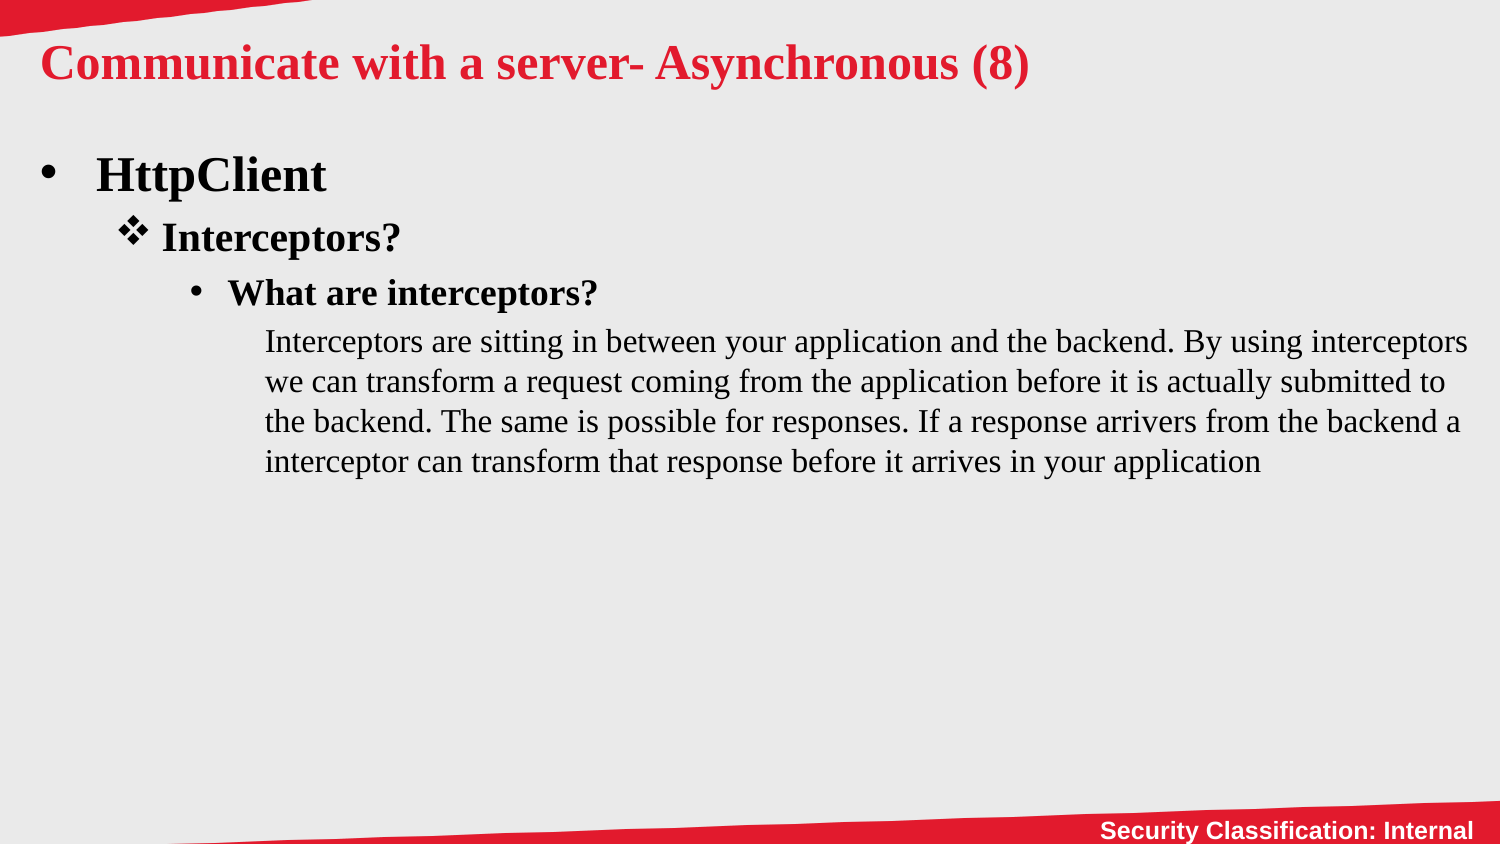

# Communicate with a server- Asynchronous (8)
HttpClient
Interceptors?
What are interceptors?
Interceptors are sitting in between your application and the backend. By using interceptors we can transform a request coming from the application before it is actually submitted to the backend. The same is possible for responses. If a response arrivers from the backend a interceptor can transform that response before it arrives in your application